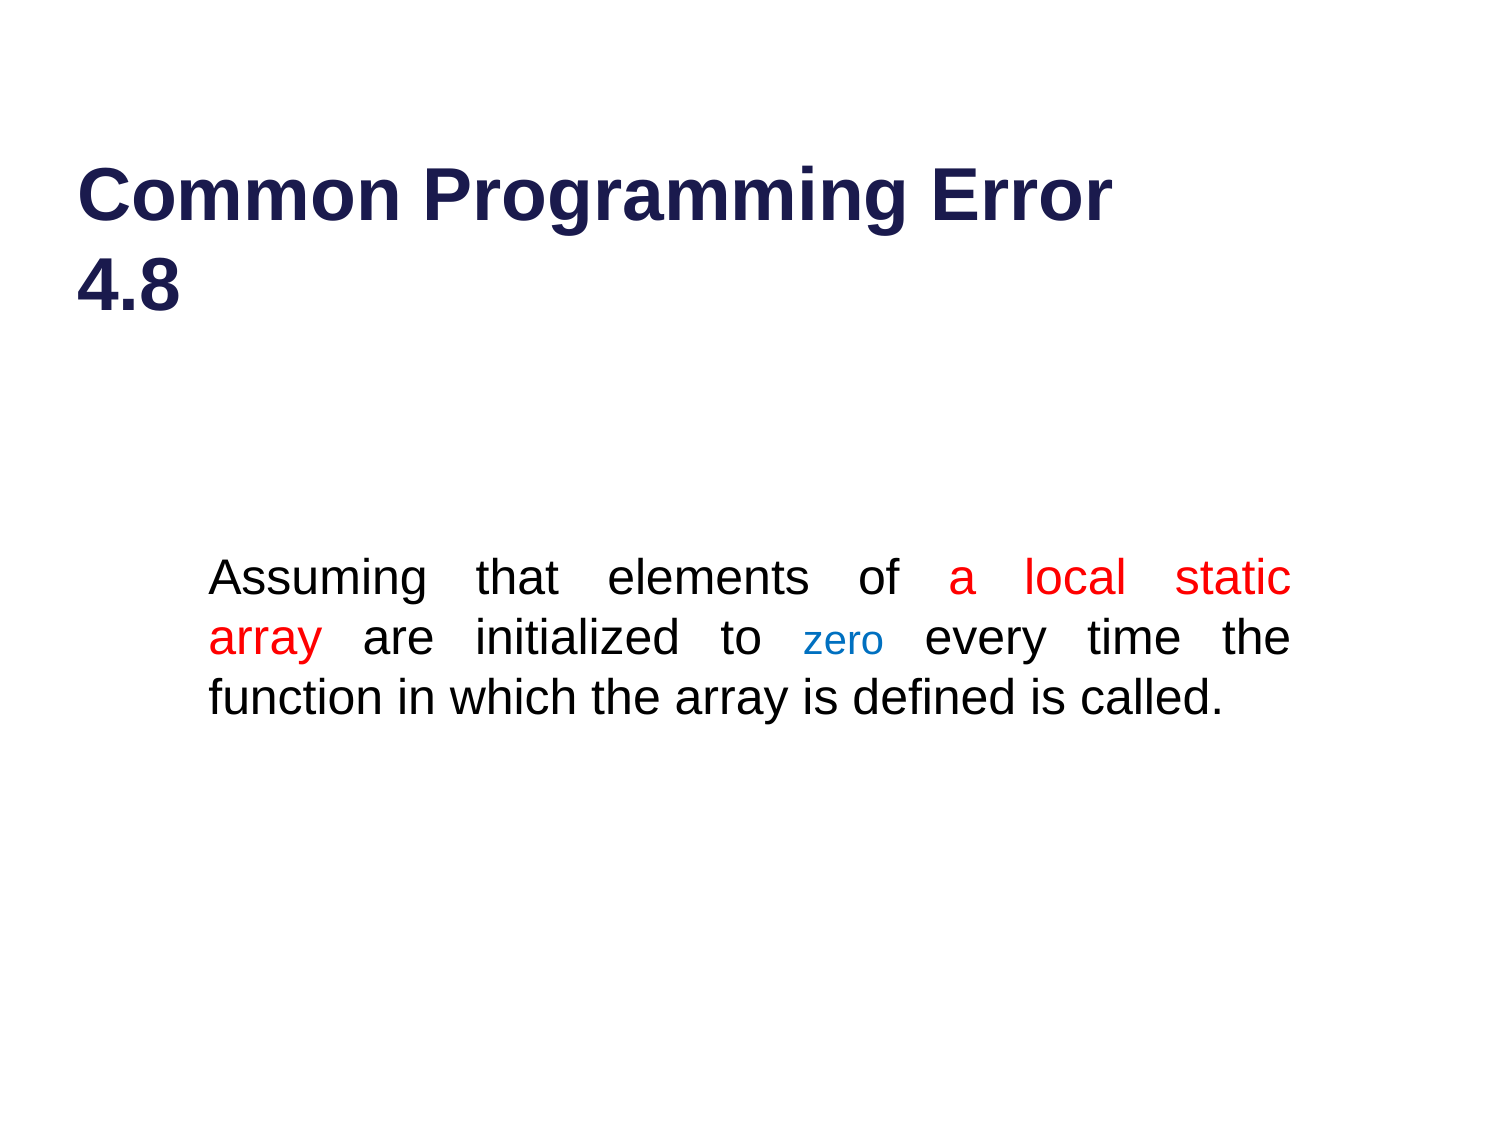

# Common Programming Error 4.8
Assuming that elements of a local static
array are initialized to zero every time the function in which the array is defined is called.